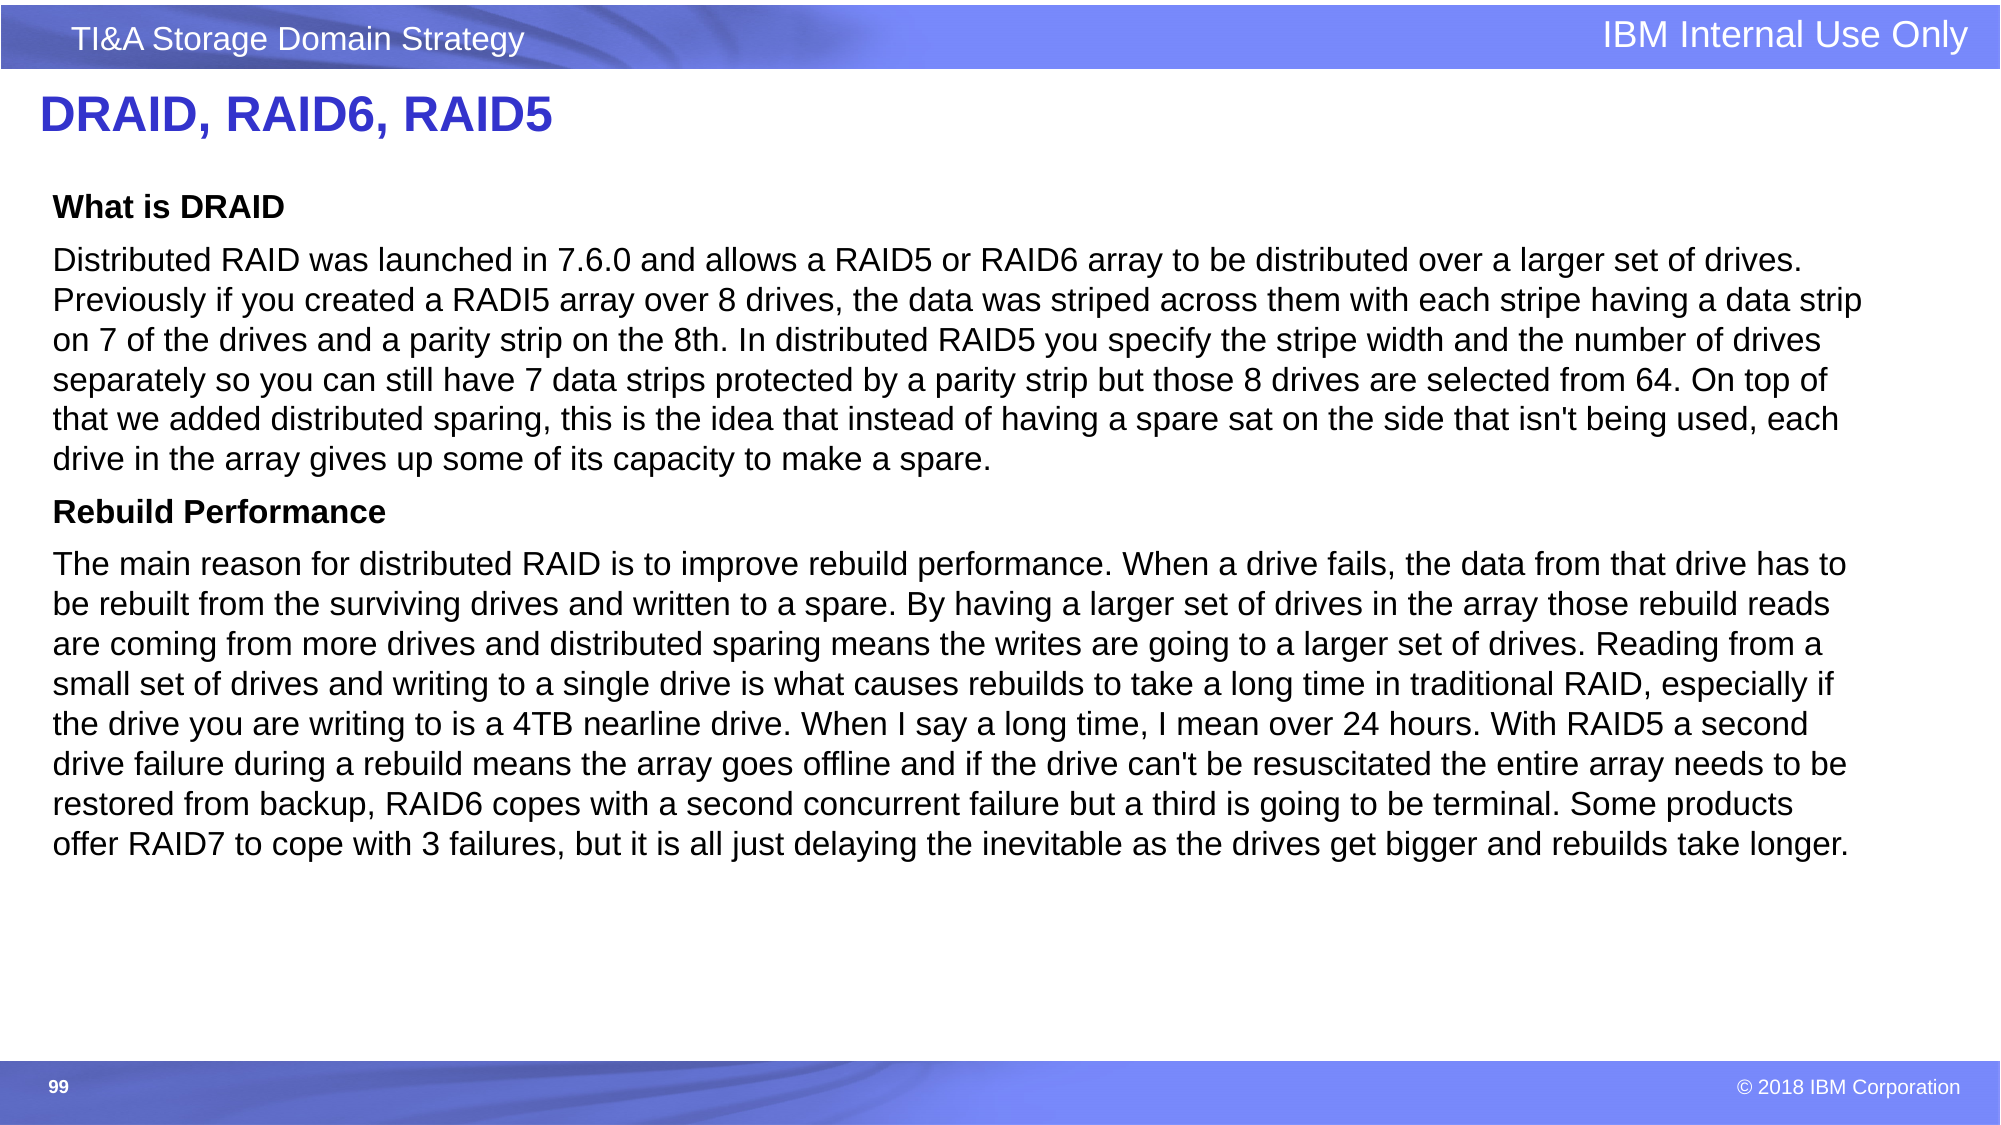

# DRAID, RAID6, RAID5
What is DRAID
Distributed RAID was launched in 7.6.0 and allows a RAID5 or RAID6 array to be distributed over a larger set of drives. Previously if you created a RADI5 array over 8 drives, the data was striped across them with each stripe having a data strip on 7 of the drives and a parity strip on the 8th. In distributed RAID5 you specify the stripe width and the number of drives separately so you can still have 7 data strips protected by a parity strip but those 8 drives are selected from 64. On top of that we added distributed sparing, this is the idea that instead of having a spare sat on the side that isn't being used, each drive in the array gives up some of its capacity to make a spare.
Rebuild Performance
The main reason for distributed RAID is to improve rebuild performance. When a drive fails, the data from that drive has to be rebuilt from the surviving drives and written to a spare. By having a larger set of drives in the array those rebuild reads are coming from more drives and distributed sparing means the writes are going to a larger set of drives. Reading from a small set of drives and writing to a single drive is what causes rebuilds to take a long time in traditional RAID, especially if the drive you are writing to is a 4TB nearline drive. When I say a long time, I mean over 24 hours. With RAID5 a second drive failure during a rebuild means the array goes offline and if the drive can't be resuscitated the entire array needs to be restored from backup, RAID6 copes with a second concurrent failure but a third is going to be terminal. Some products offer RAID7 to cope with 3 failures, but it is all just delaying the inevitable as the drives get bigger and rebuilds take longer.